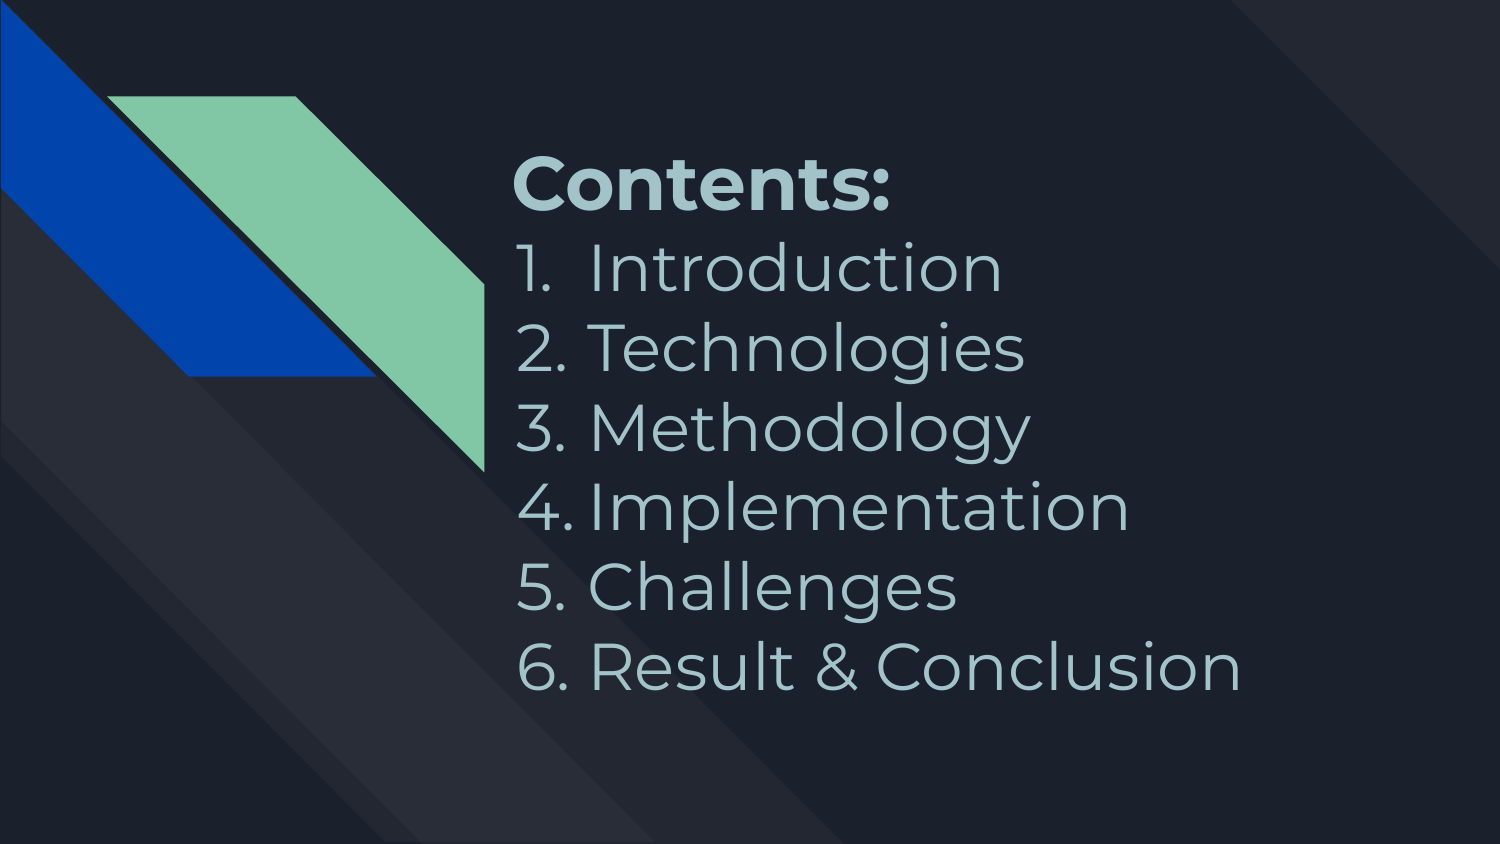

# Contents:
Introduction
Technologies
Methodology
Implementation
Challenges
Result & Conclusion